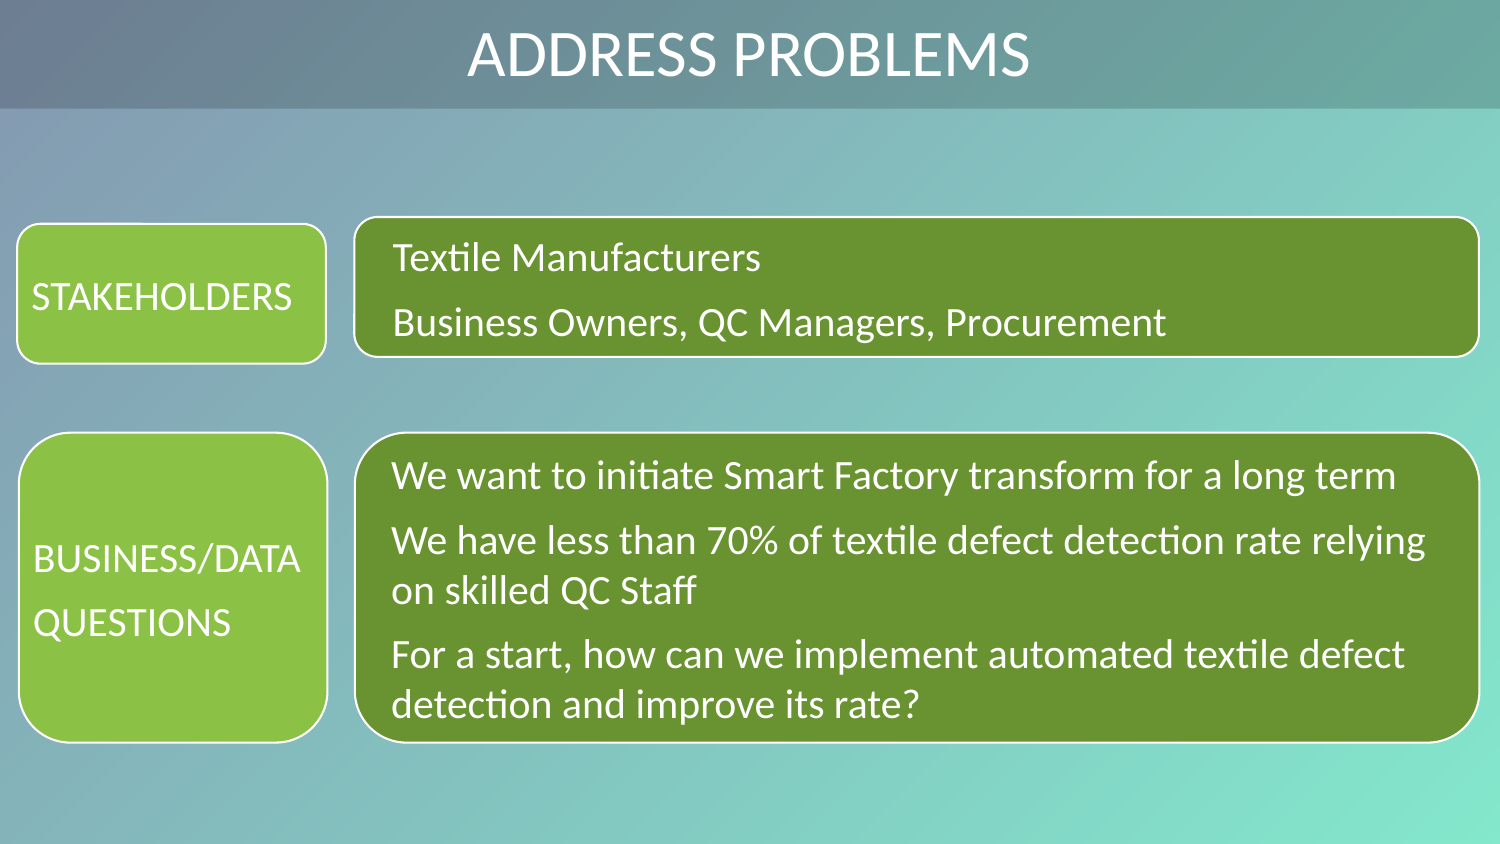

ADDRESS PROBLEMS

Textile Manufacturers
Business Owners, QC Managers, Procurement

STAKEHOLDERS

BUSINESS/DATA
QUESTIONS

We want to initiate Smart Factory transform for a long term
We have less than 70% of textile defect detection rate relying on skilled QC Staff
For a start, how can we implement automated textile defect detection and improve its rate?